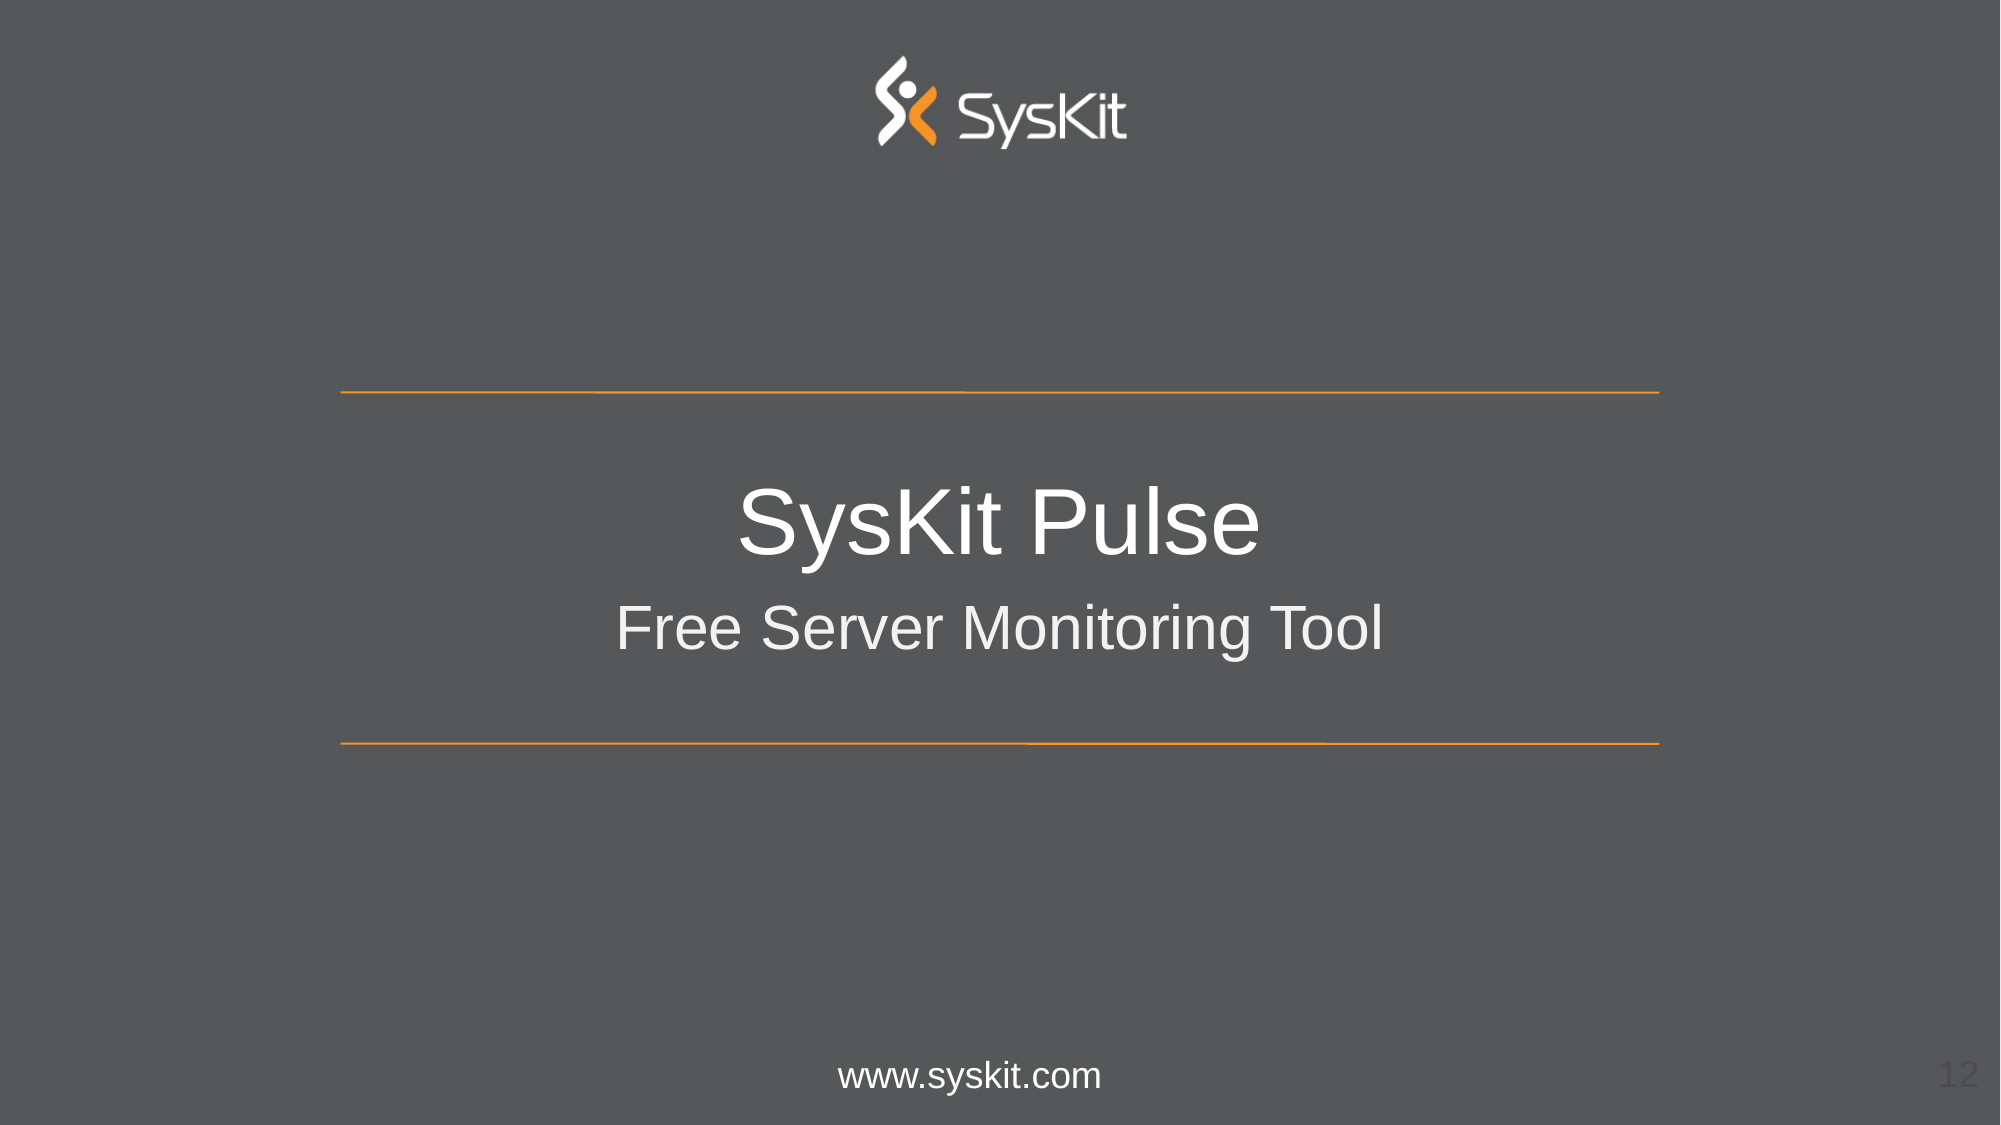

SysKit Pulse
Free Server Monitoring Tool
12
www.syskit.com